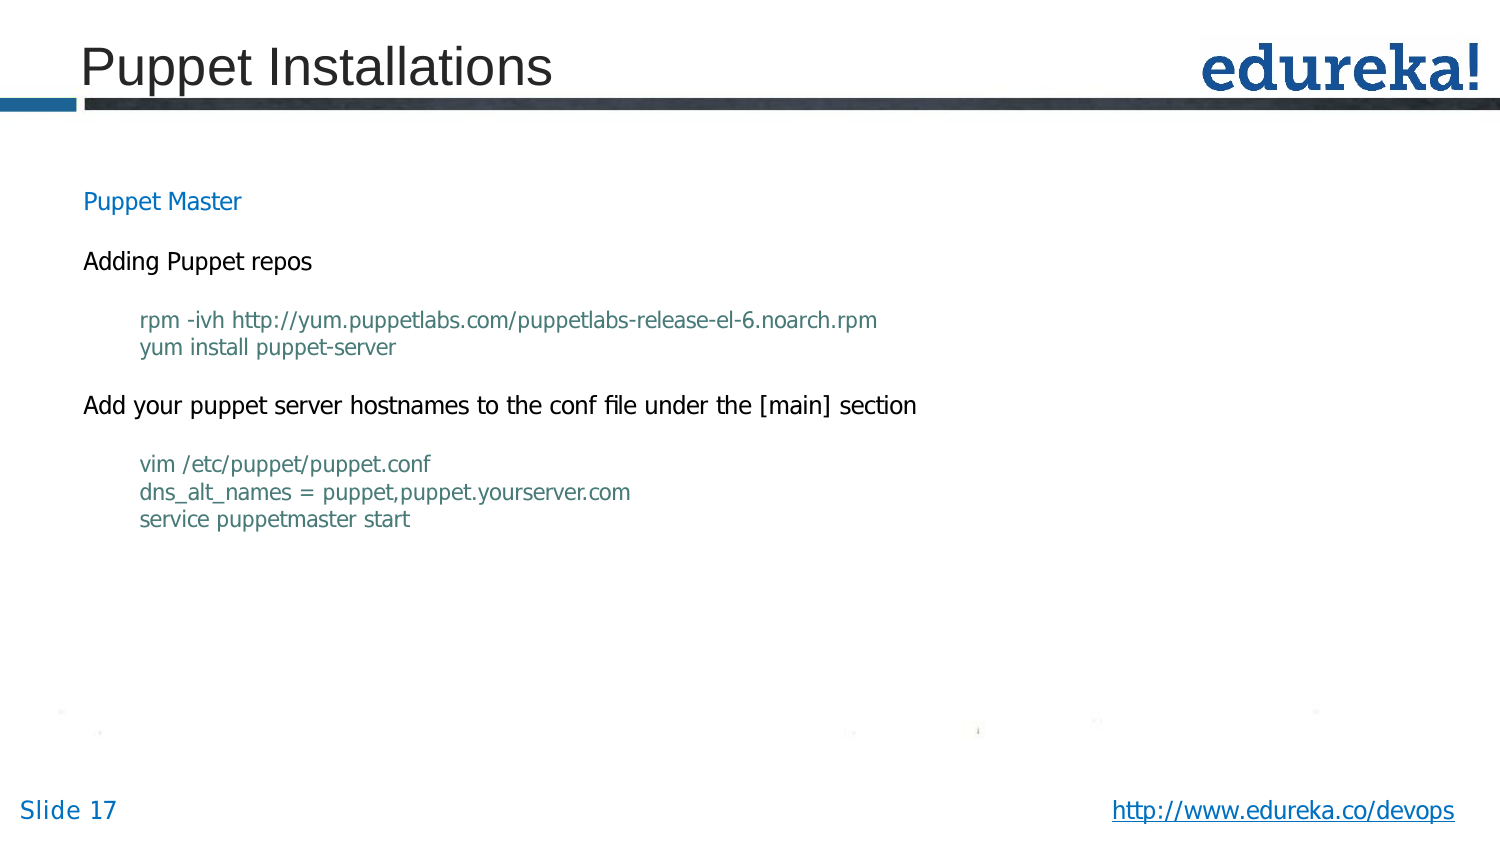

Puppet Installations
Puppet Master

Adding Puppet repos

rpm -ivh http://yum.puppetlabs.com/puppetlabs-release-el-6.noarch.rpm
yum install puppet-server

Add your puppet server hostnames to the conf file under the [main] section

vim /etc/puppet/puppet.conf
dns_alt_names = puppet,puppet.yourserver.com
service puppetmaster start